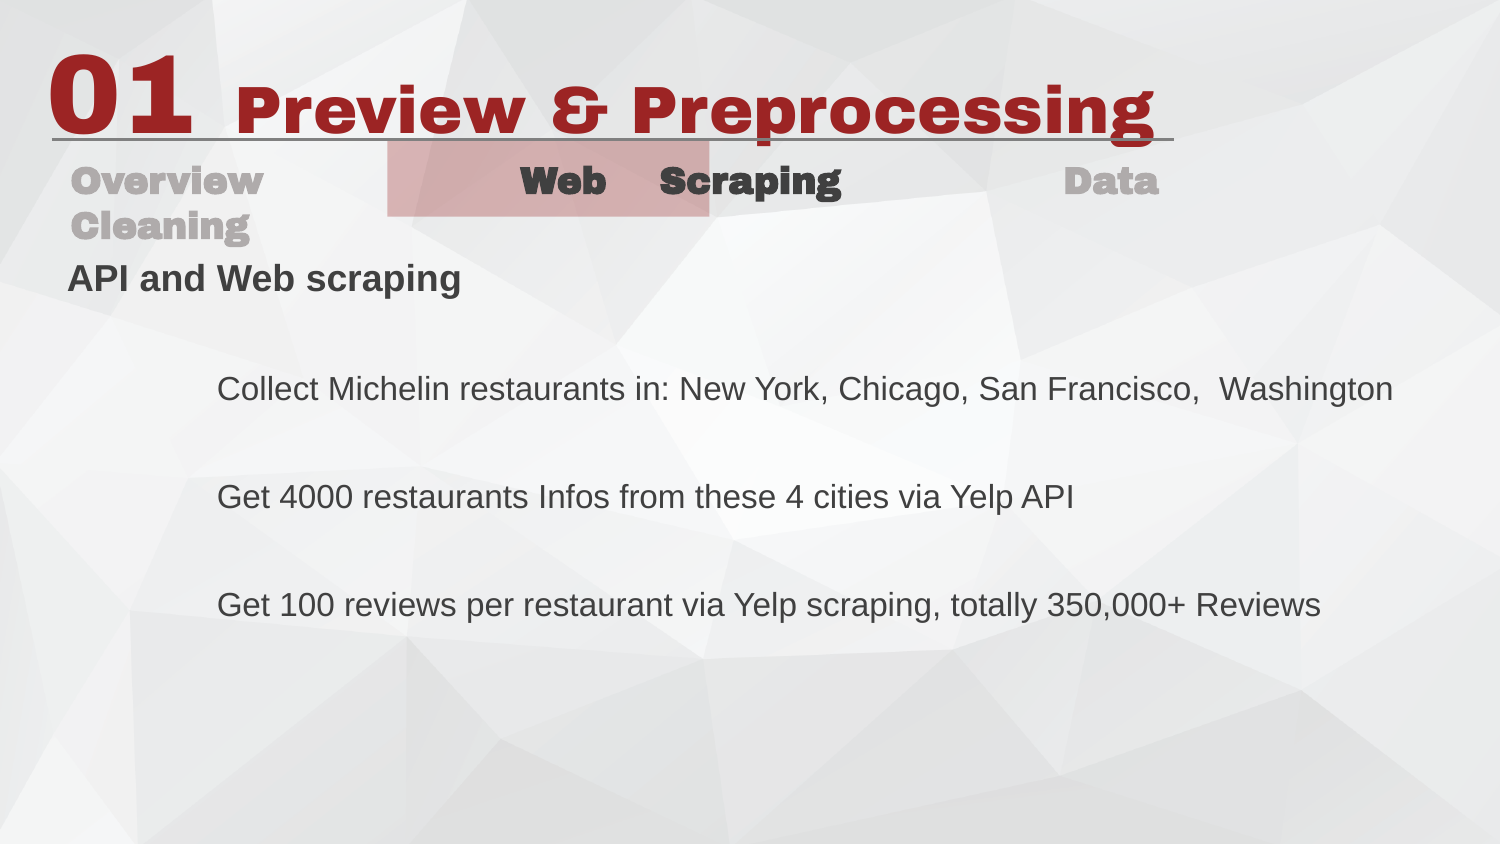

01 Preview & Preprocessing

Overview		Web Scraping		 Data Cleaning
API and Web scraping

	Collect Michelin restaurants in: New York, Chicago, San Francisco,  Washington

	Get 4000 restaurants Infos from these 4 cities via Yelp API

	Get 100 reviews per restaurant via Yelp scraping, totally 350,000+ Reviews